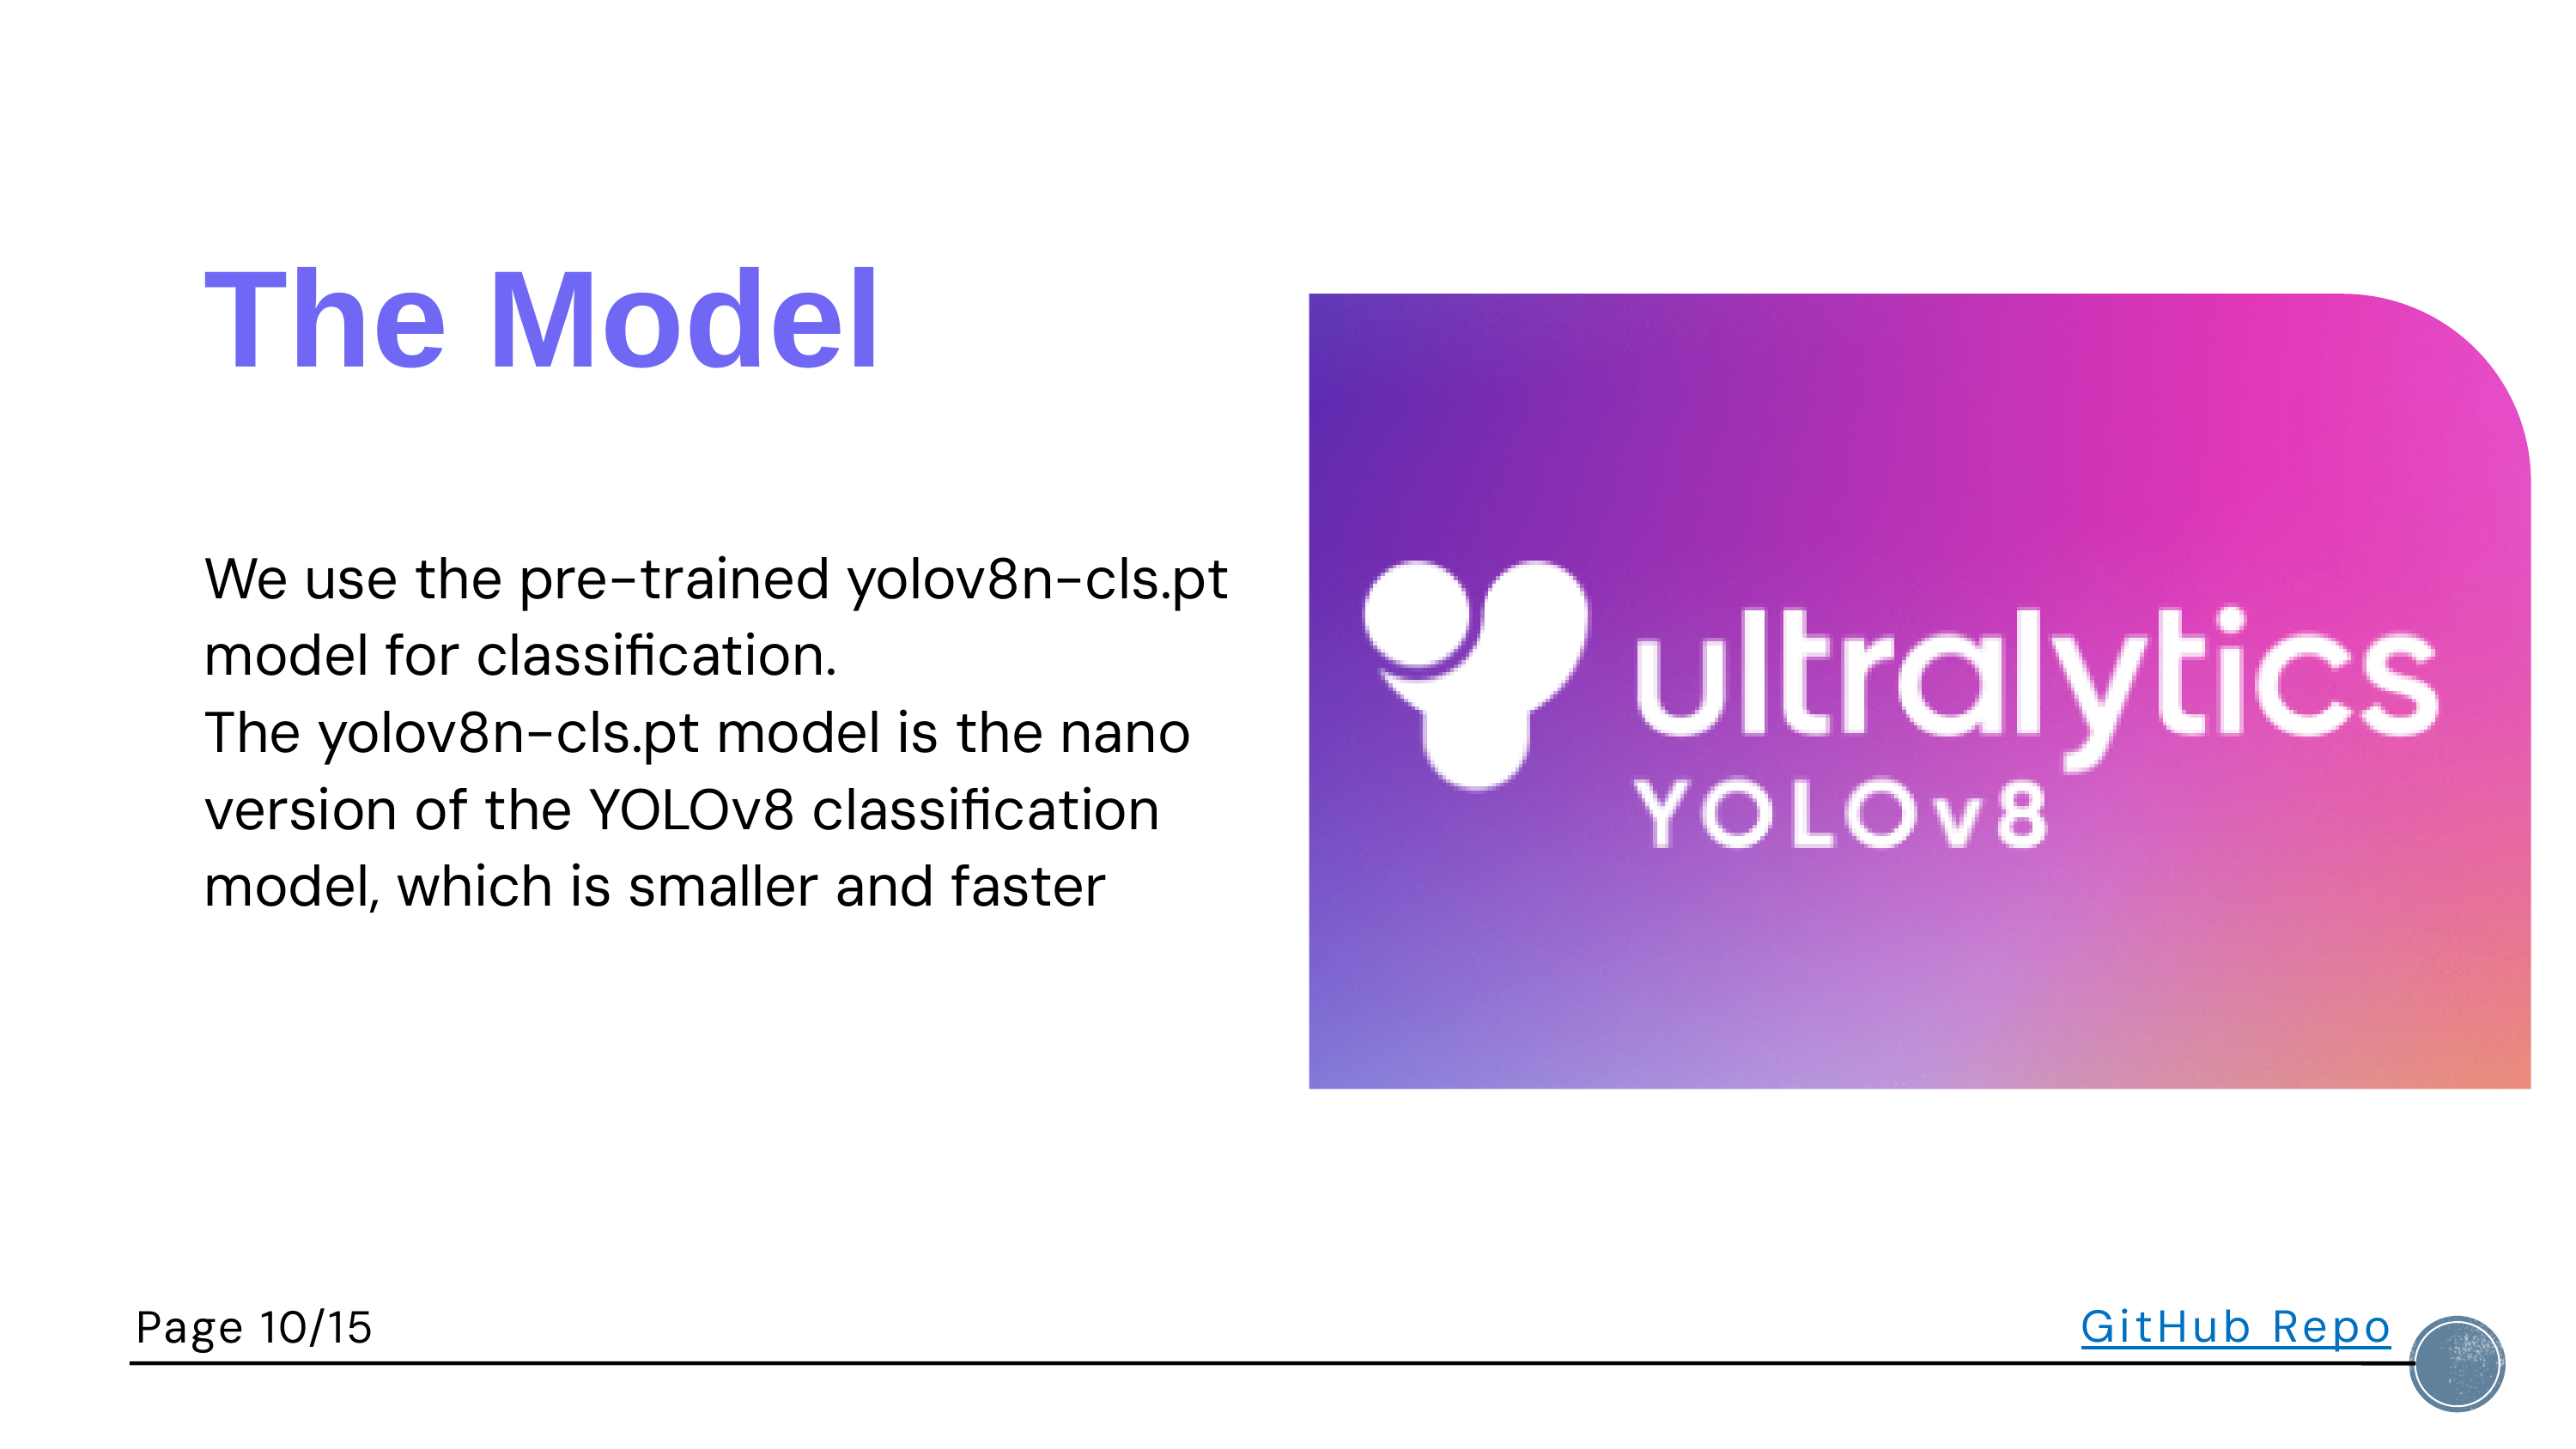

The Model

We use the pre-trained yolov8n-cls.pt model for classification.
The yolov8n-cls.pt model is the nano version of the YOLOv8 classification model, which is smaller and faster
Page 10/15
GitHub Repo